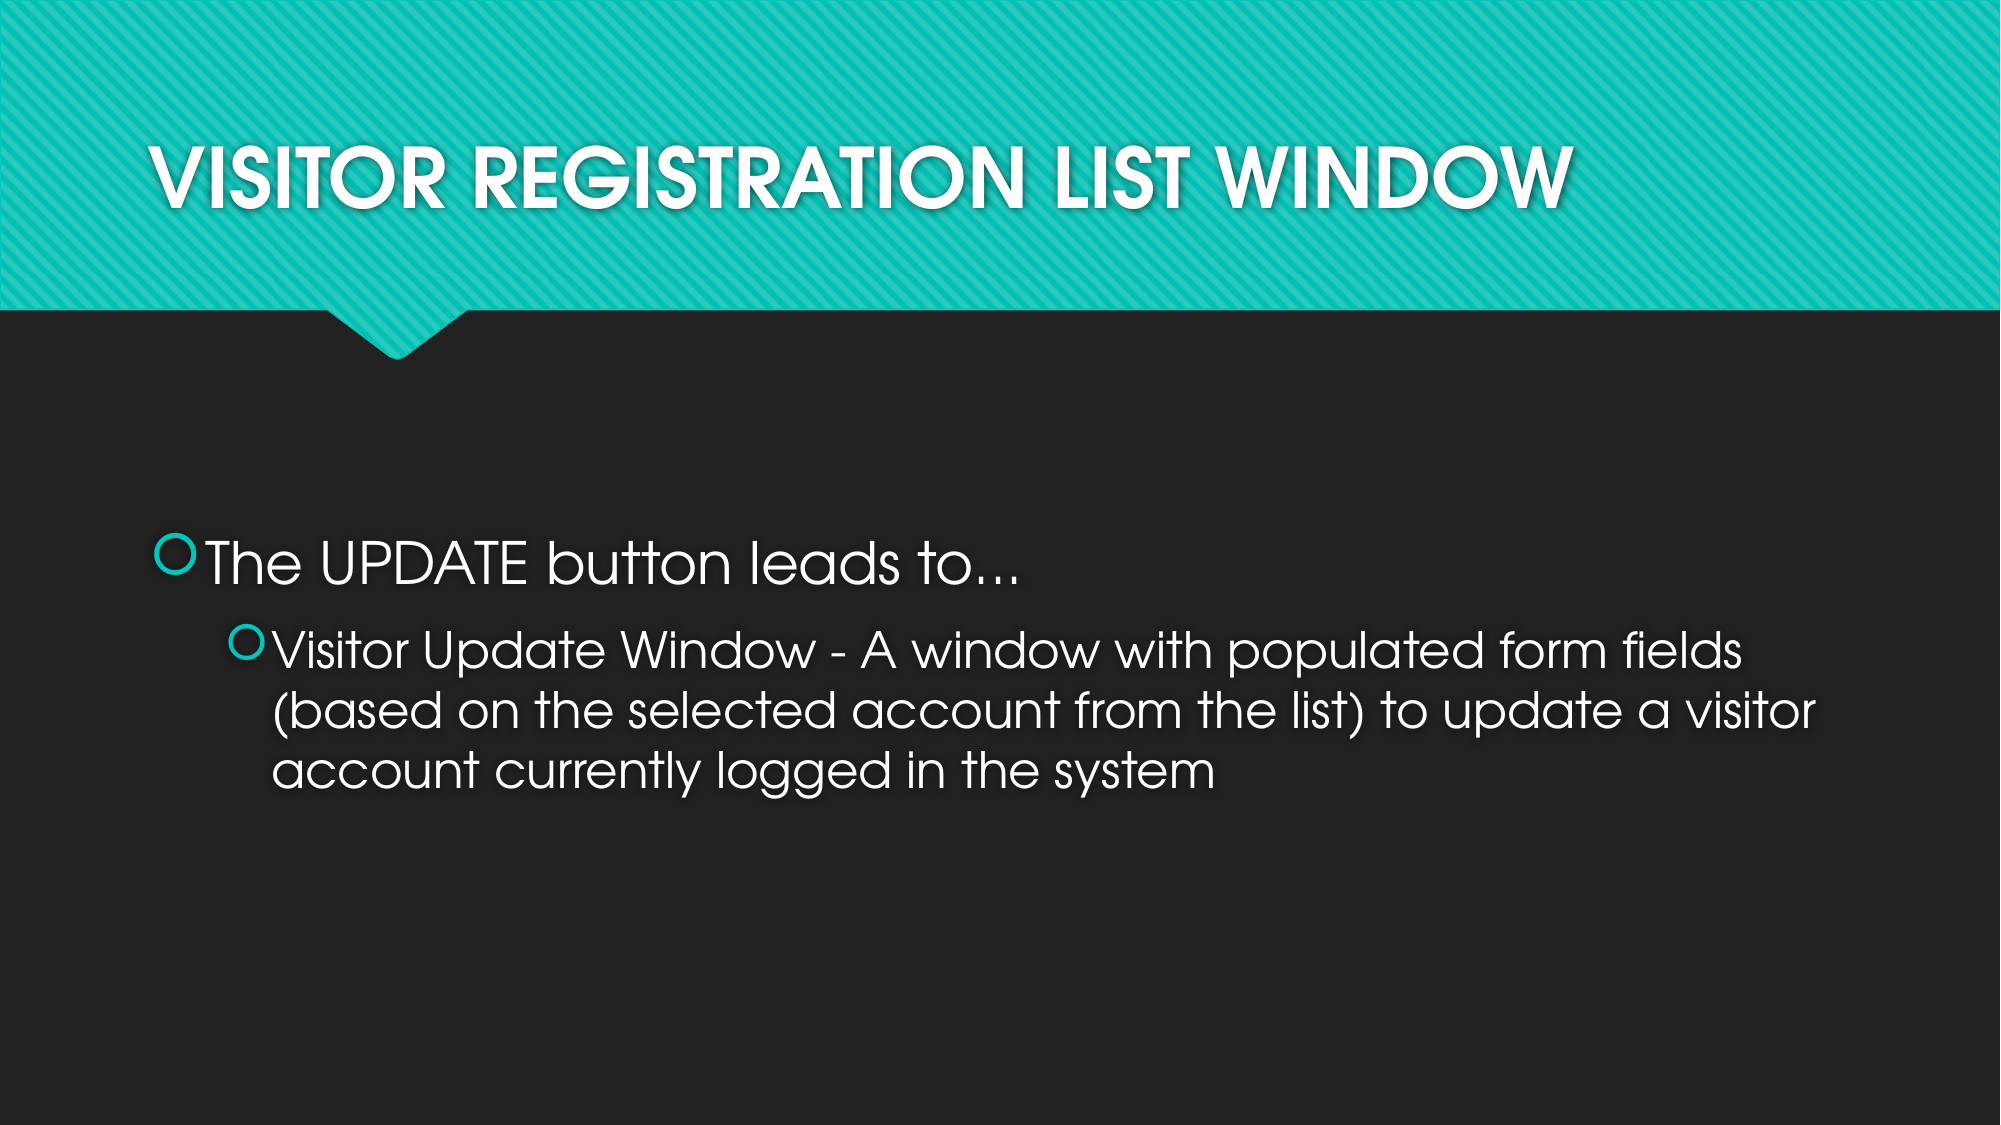

# VISITOR REGISTRATION LIST WINDOW
The UPDATE button leads to...
Visitor Update Window - A window with populated form fields (based on the selected account from the list) to update a visitor account currently logged in the system